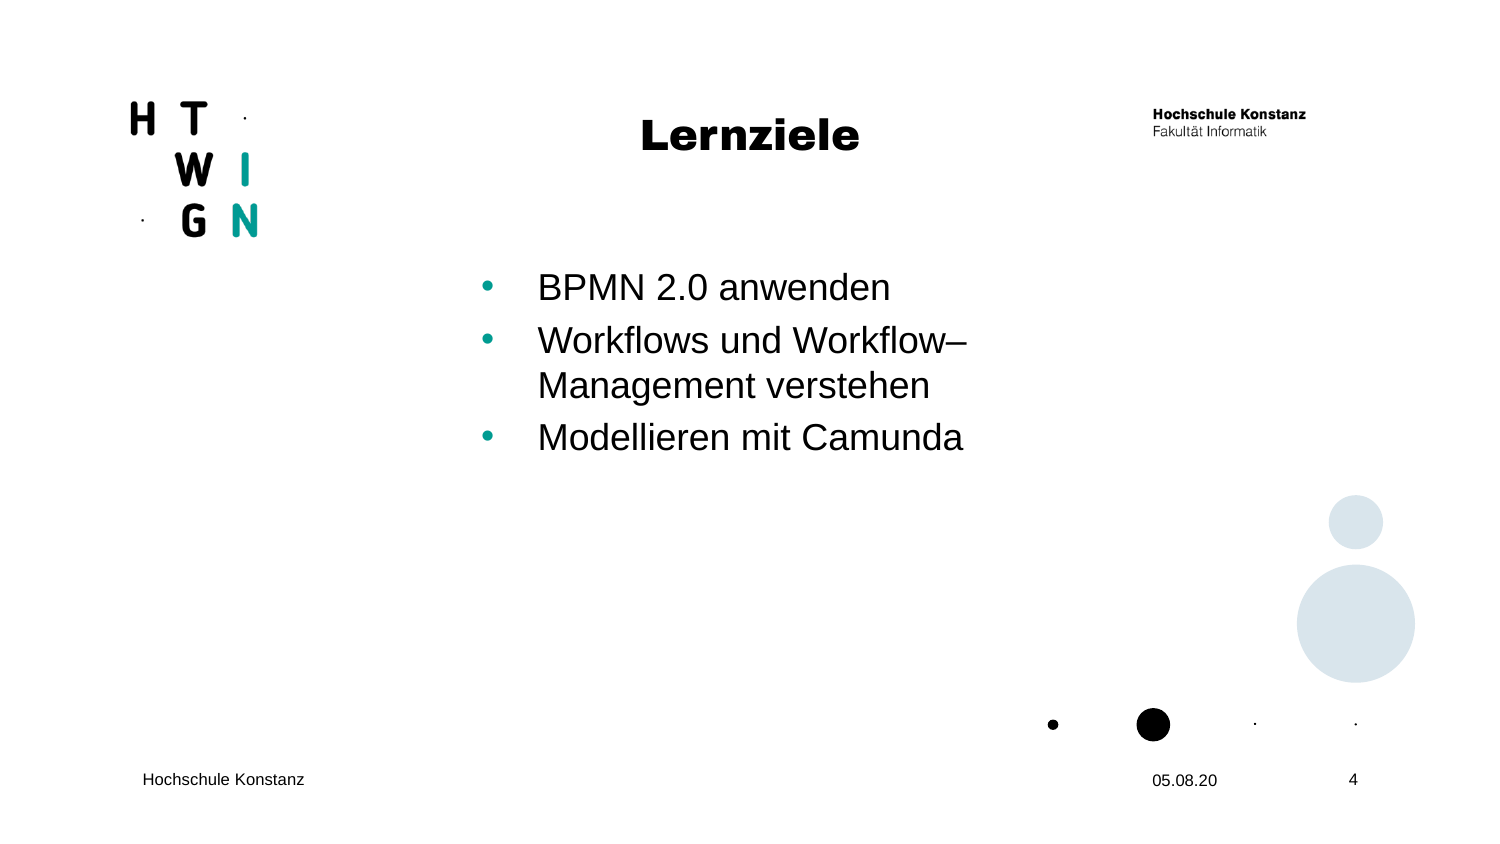

Lernziele
BPMN 2.0 anwenden
Workflows und Workflow–Management verstehen
Modellieren mit Camunda